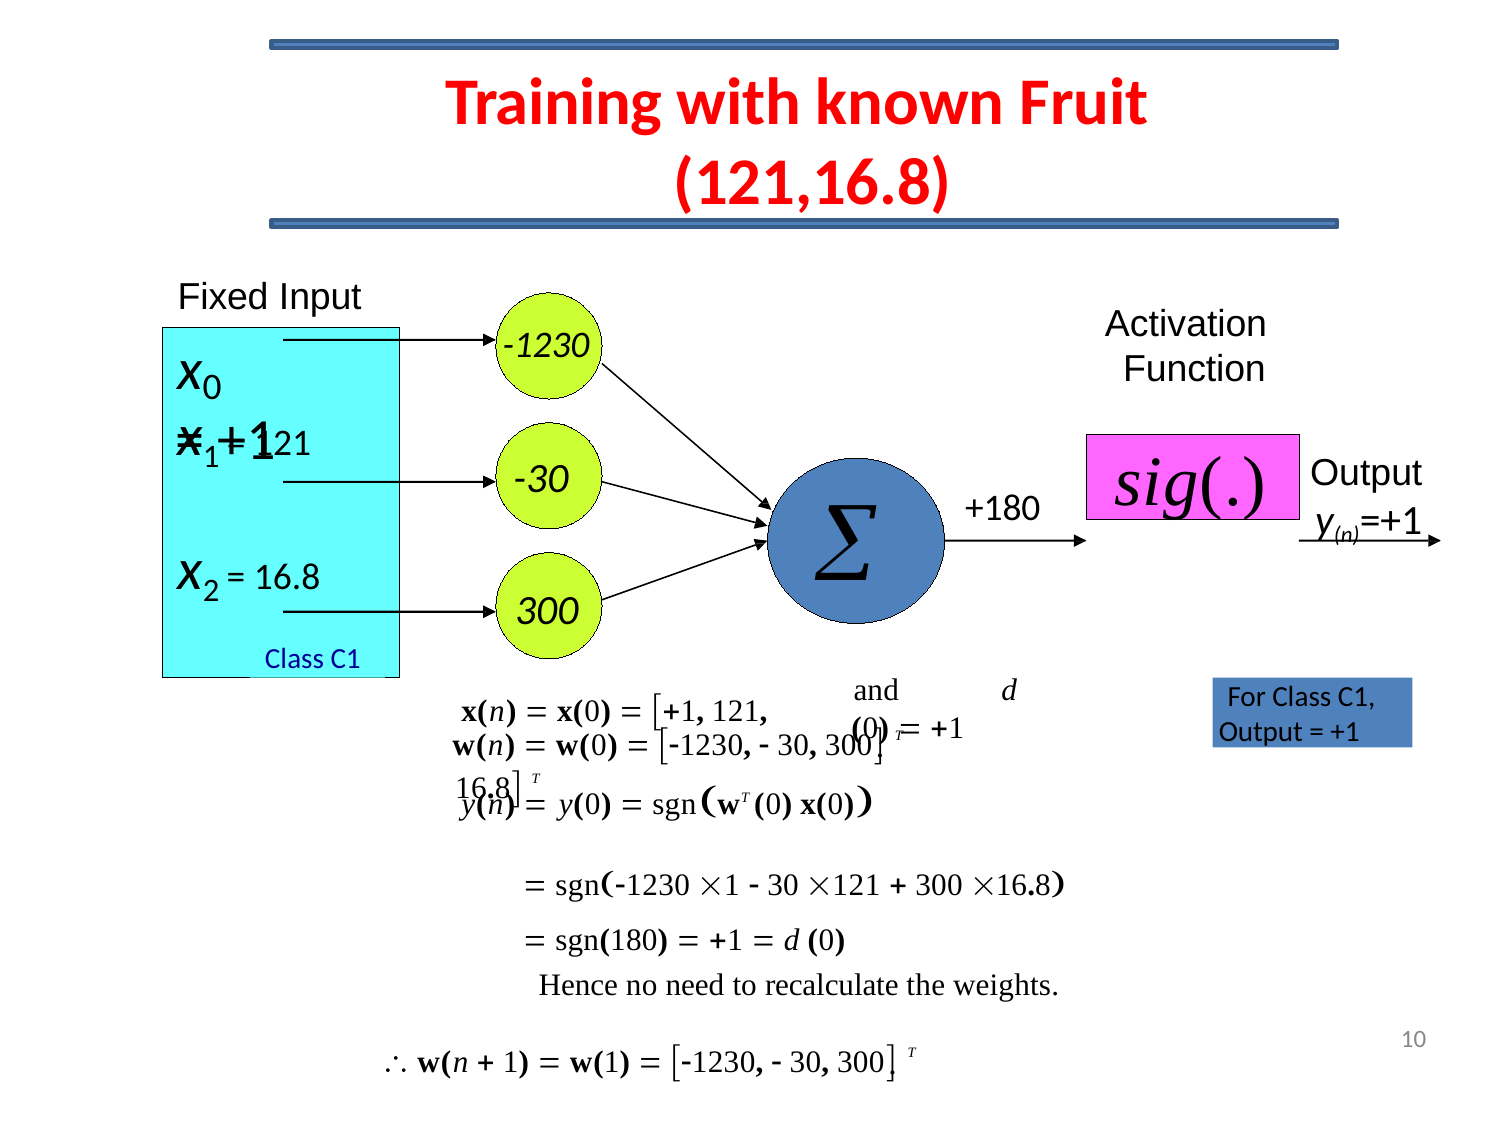

10

Training with known Fruit  (121,16.8)

Fixed Input

Activation  Function
-1230

x	= +1

0
x1 = 121

sig(.)
Output
-30

+180
å
y(n)=+1
x2 = 16.8
Class C1

300

x(n) = x(0) = [+1, 121, 16.8] T
and	d (0) = +1
For Class C1,  Output = +1
w(n) = w(0) = [−1230, − 30, 300]. T
y(n) = y(0) = sgn(wT (0) x(0))
= sgn(-1230 ´1 - 30 ´121 + 300 ´16.8)
= sgn(180) = +1 = d (0)
Hence no need to recalculate the weights.
\ w(n + 1) = w(1) = [-1230, - 30, 300]. T